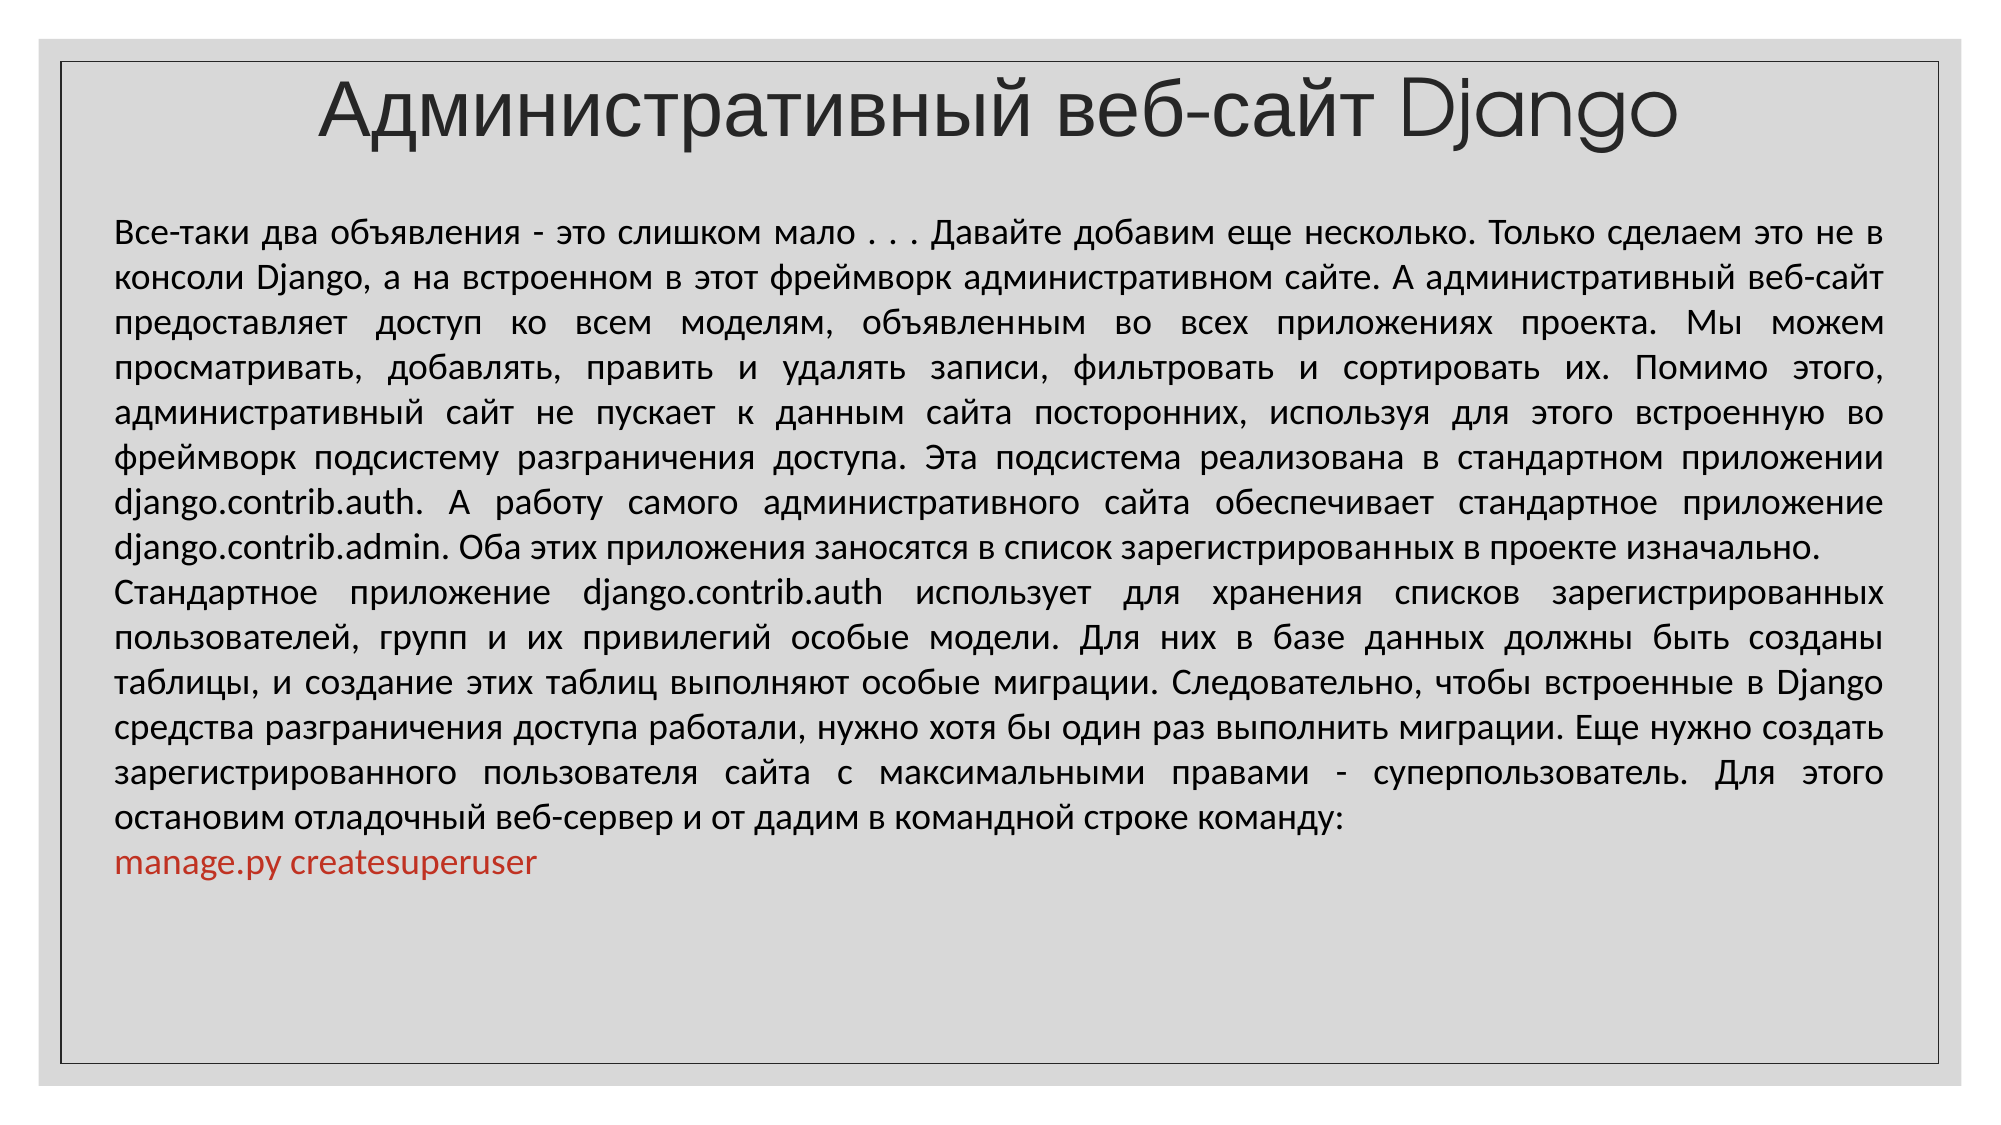

Административный веб-сайт Django
Все-таки два объявления - это слишком мало . . . Давайте добавим еще несколько. Только сделаем это не в консоли Django, а на встроенном в этот фреймворк административном сайте. А административный веб-сайт предоставляет доступ ко всем моделям, объявлен­ным во всех приложениях проекта. Мы можем просматривать, добавлять, править и удалять записи, фильтровать и сортировать их. Помимо этого, административный сайт не пускает к данным сайта посторонних, используя для этого встроенную во фреймворк подсистему разграничения доступа. Эта подсистема реализована в стандартном приложении django.contrib.auth. А работу самого административного сайта обеспечивает стандартное приложение django.contrib.admin. Оба этих приложения заносятся в список зарегистрирован­ных в проекте изначально.
Стандартное приложение django.contrib.auth использует для хранения списков зарегистрированных пользователей, групп и их привилегий особые модели. Для них в базе данных должны быть созданы таблицы, и создание этих таблиц выполняют особые миграции. Следовательно, чтобы встроенные в Django средства разграничения доступа работали, нужно хотя бы один раз выполнить миграции. Еще нужно создать зарегистрированного пользователя сайта с максимальными правами - суперпользователь. Для этого остановим отладочный веб-сервер и от­ дадим в командной строке команду:
manage.py createsuperuser